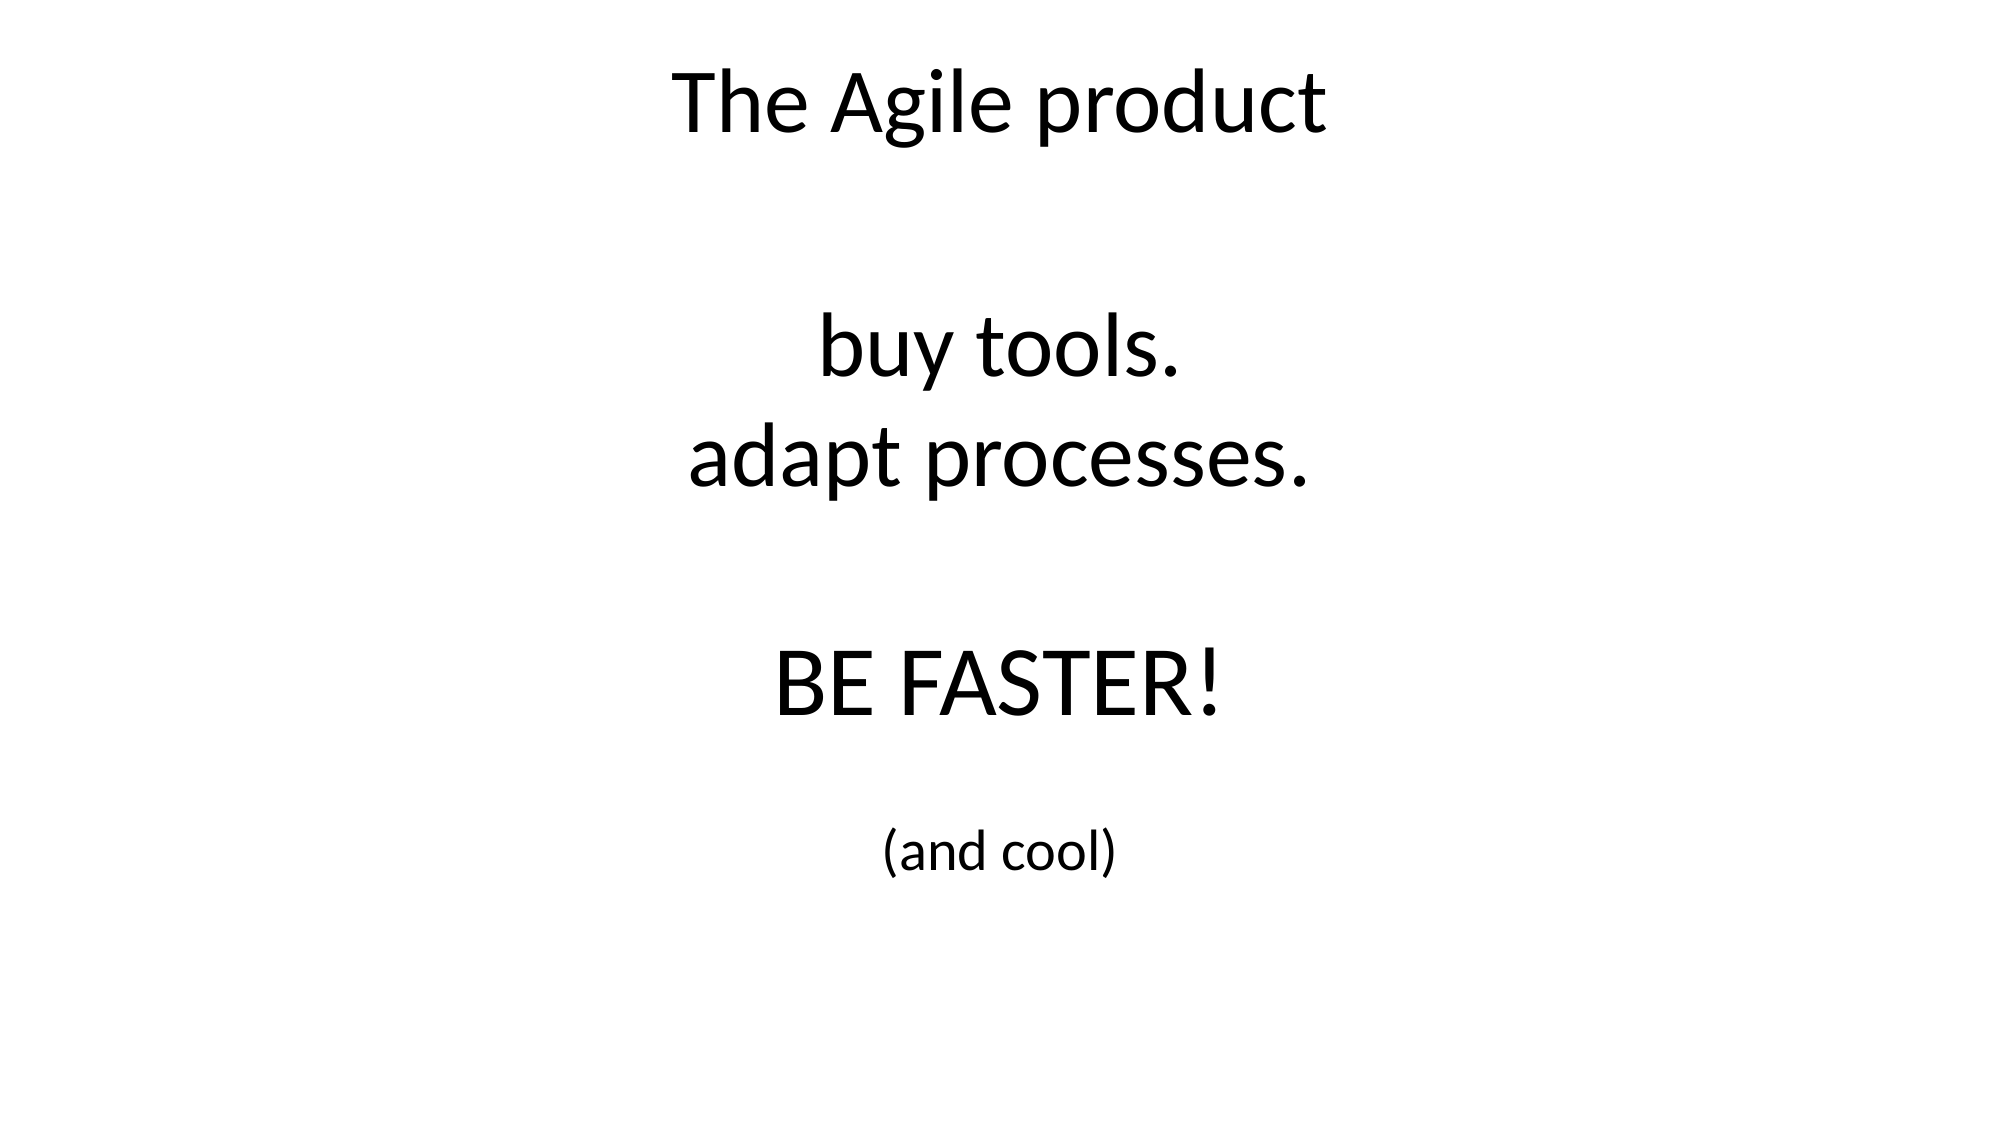

The Agile product
buy tools.
adapt processes.

BE FASTER!
(and cool)